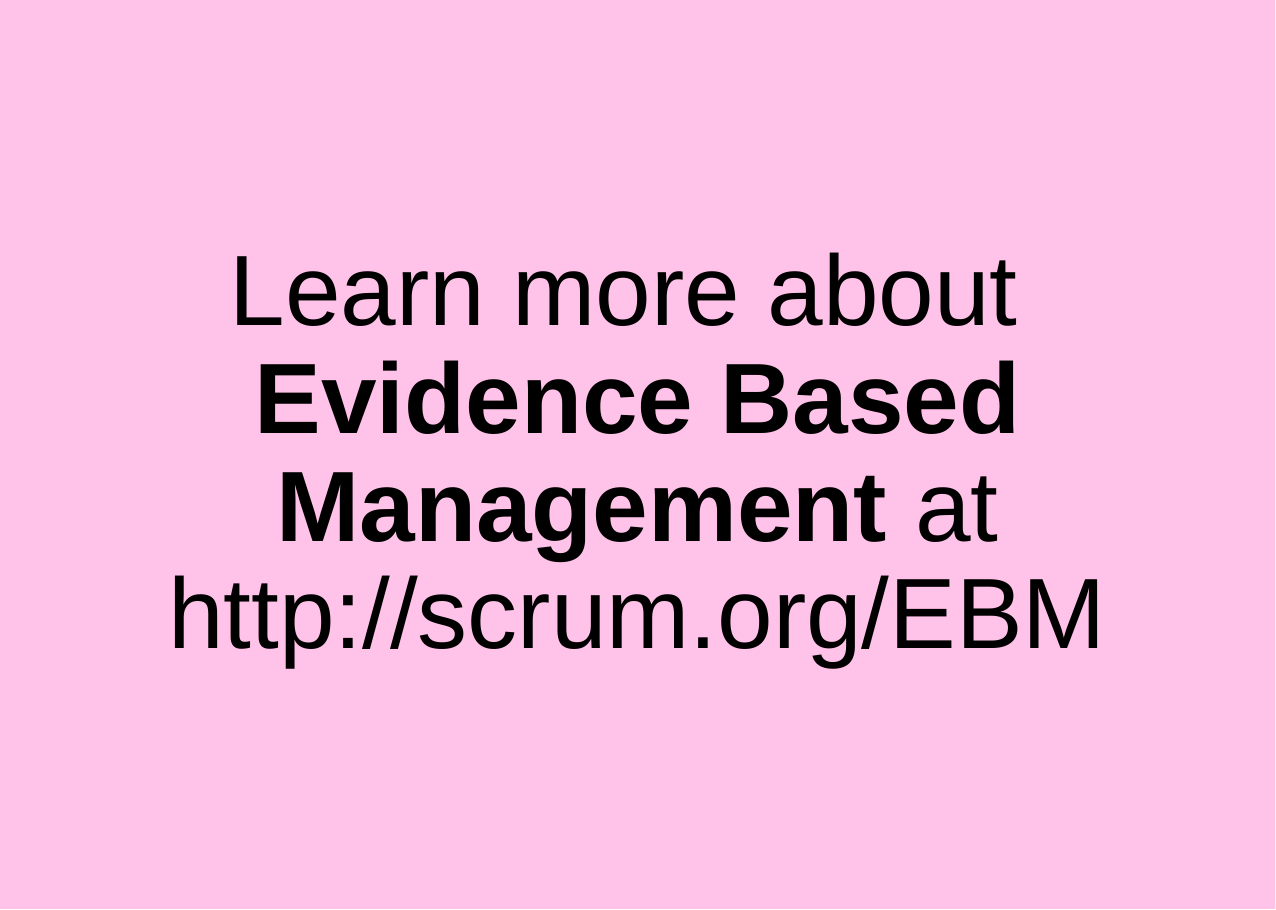

# Learn more about Evidence Based Management at http://scrum.org/EBM